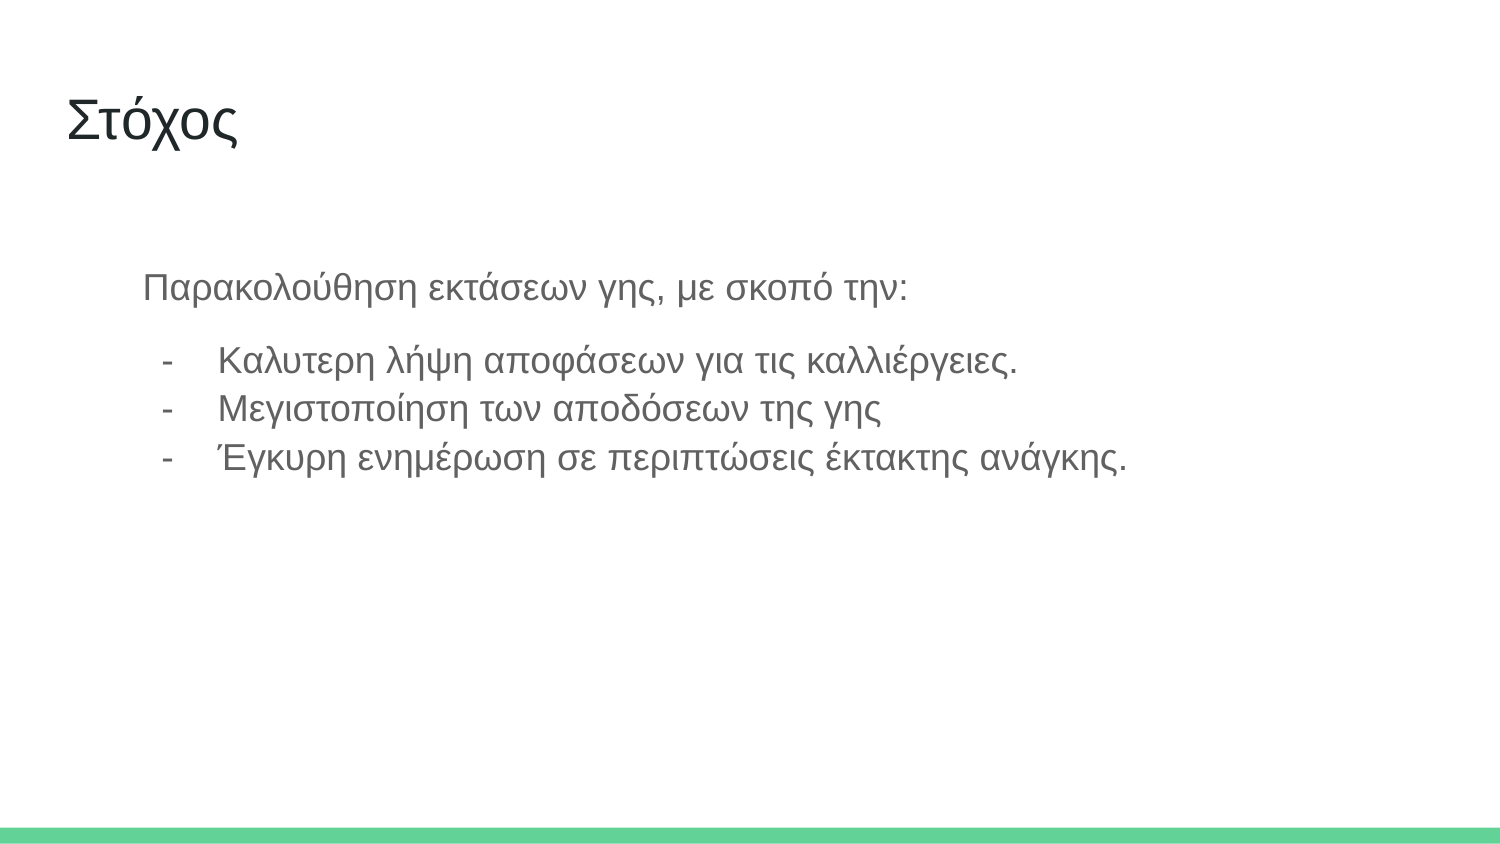

# Στόχος
Παρακολούθηση εκτάσεων γης, με σκοπό την:
Καλυτερη λήψη αποφάσεων για τις καλλιέργειες.
Μεγιστοποίηση των αποδόσεων της γης
Έγκυρη ενημέρωση σε περιπτώσεις έκτακτης ανάγκης.